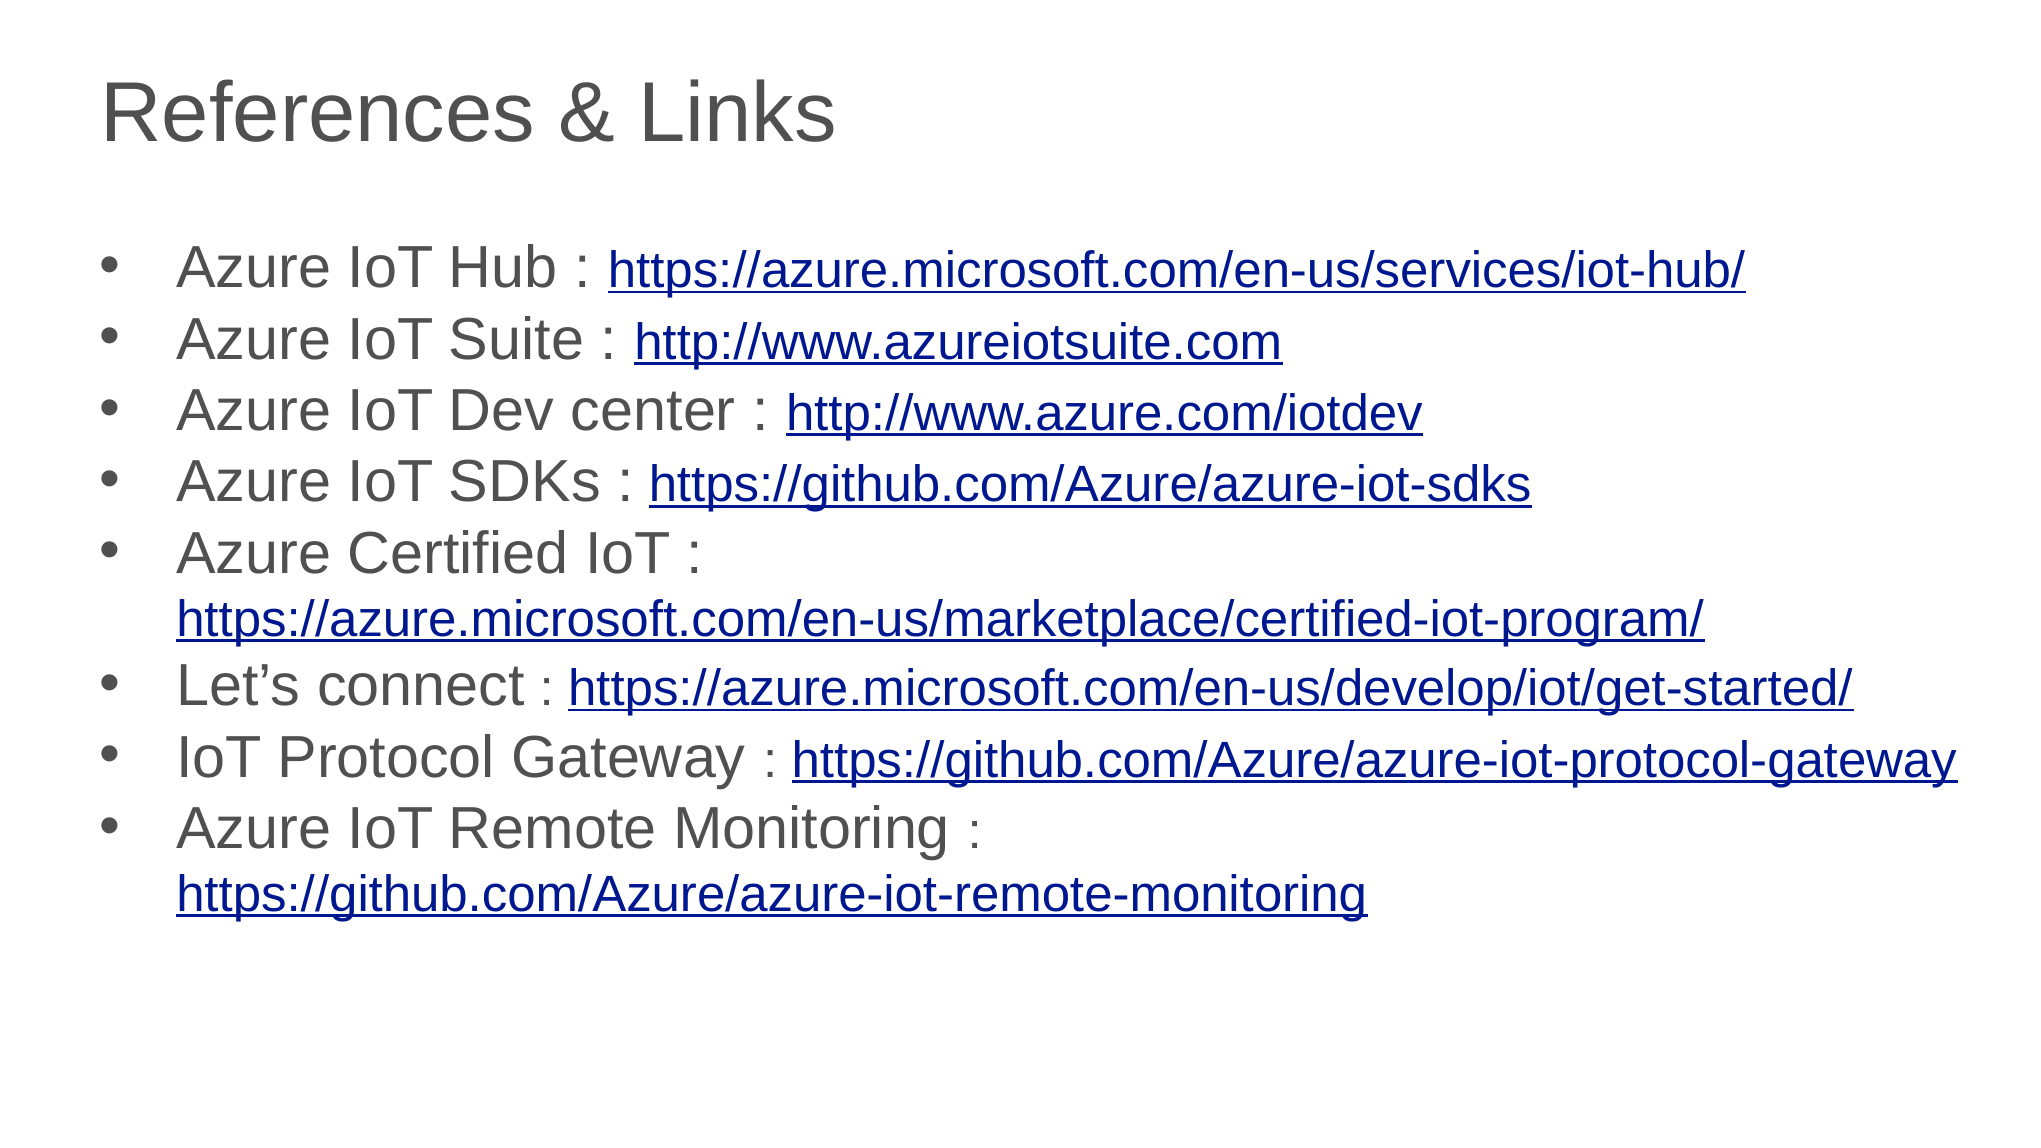

References & Links
Azure IoT Hub : https://azure.microsoft.com/en-us/services/iot-hub/
Azure IoT Suite : http://www.azureiotsuite.com
Azure IoT Dev center : http://www.azure.com/iotdev
Azure IoT SDKs : https://github.com/Azure/azure-iot-sdks
Azure Certified IoT : https://azure.microsoft.com/en-us/marketplace/certified-iot-program/
Let’s connect : https://azure.microsoft.com/en-us/develop/iot/get-started/
IoT Protocol Gateway : https://github.com/Azure/azure-iot-protocol-gateway
Azure IoT Remote Monitoring : https://github.com/Azure/azure-iot-remote-monitoring